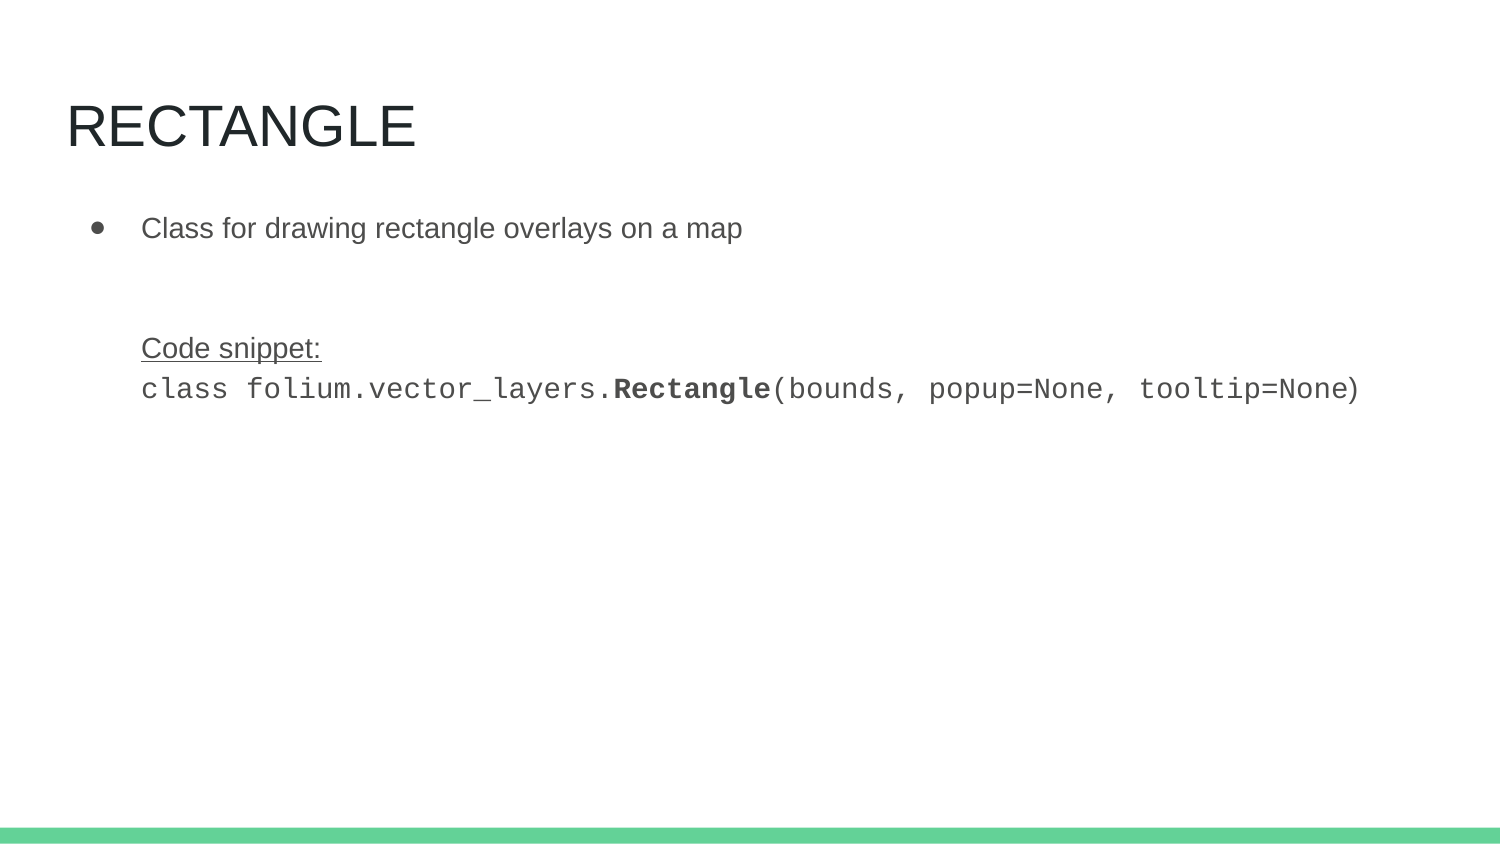

# RECTANGLE
Class for drawing rectangle overlays on a map

Code snippet:
class folium.vector_layers.Rectangle(bounds, popup=None, tooltip=None)